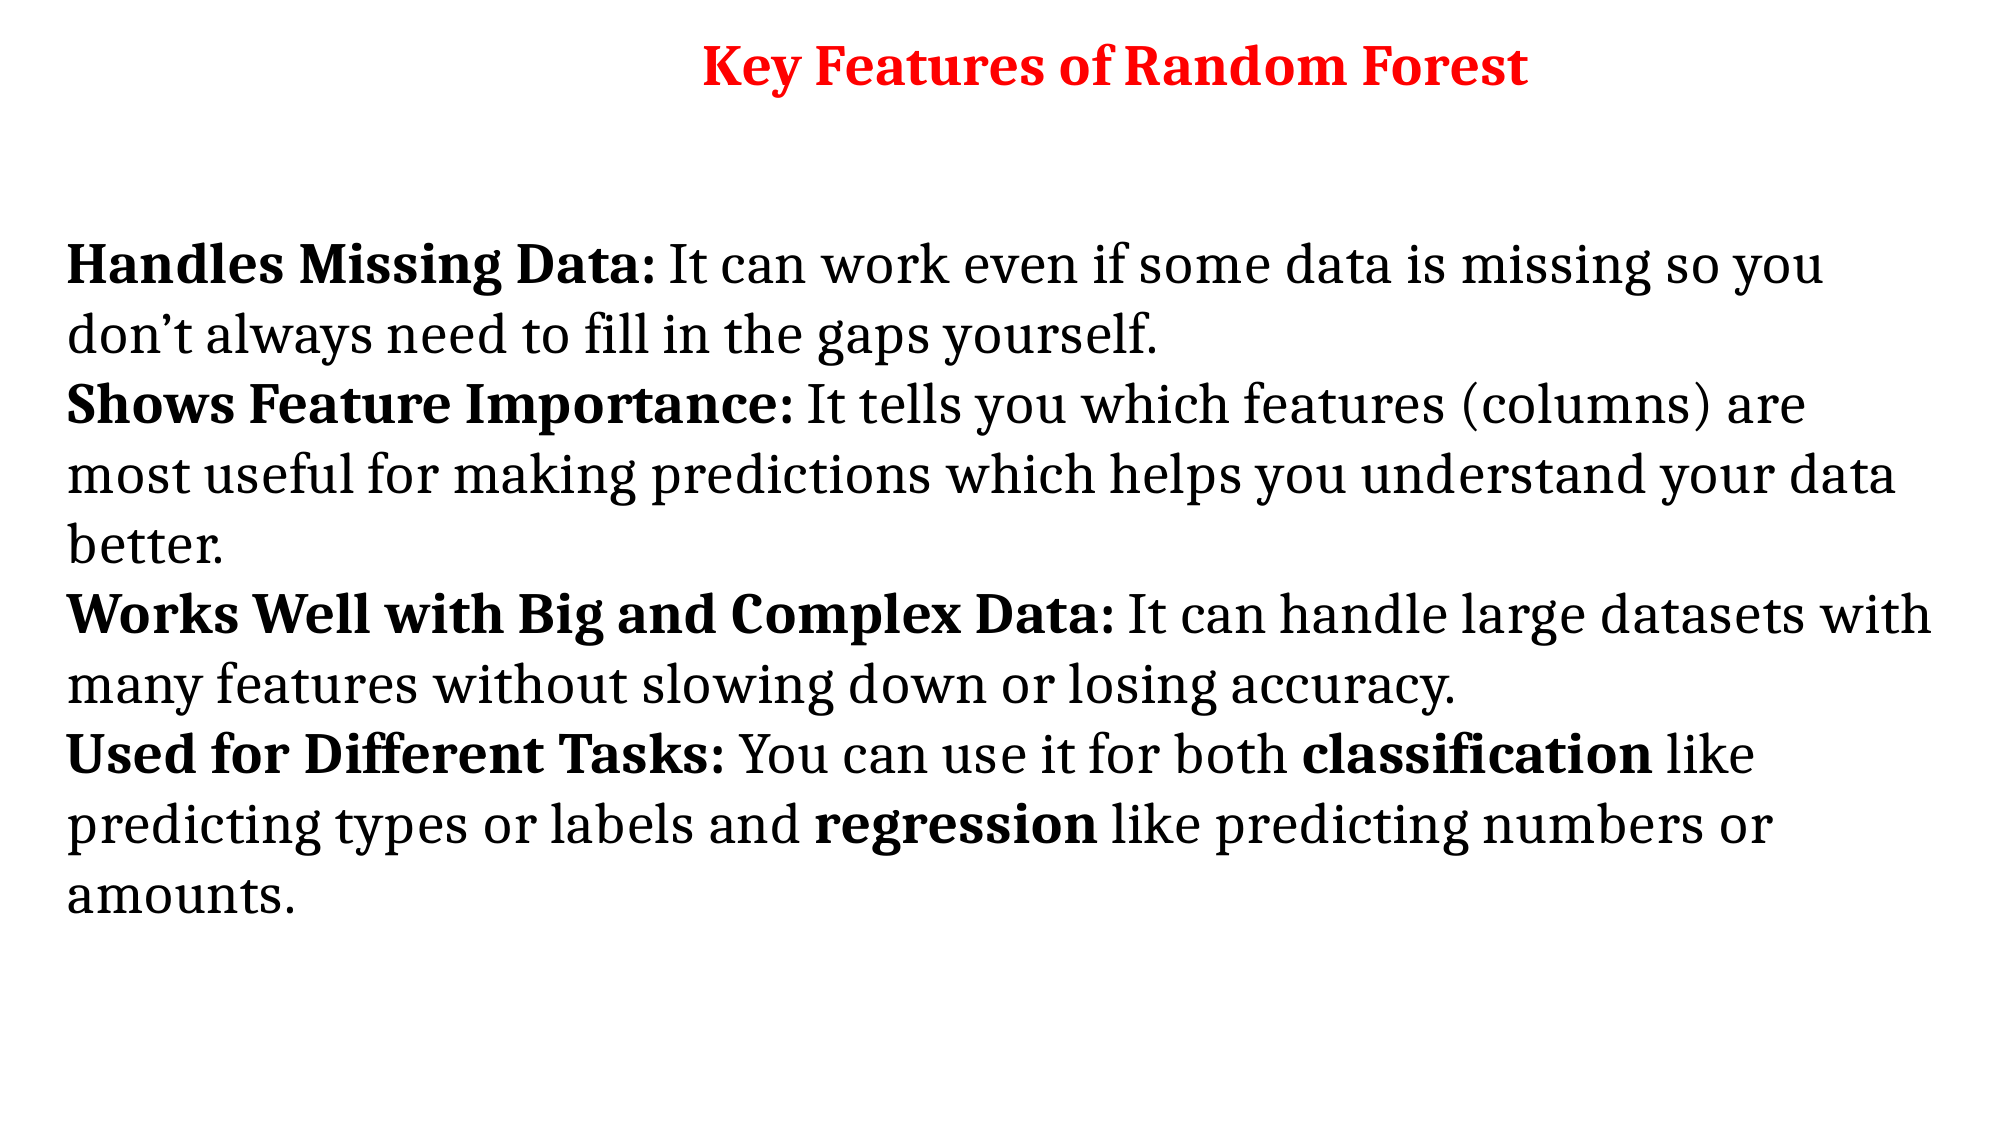

# Key Features of Random Forest
Handles Missing Data: It can work even if some data is missing so you don’t always need to fill in the gaps yourself.
Shows Feature Importance: It tells you which features (columns) are most useful for making predictions which helps you understand your data better.
Works Well with Big and Complex Data: It can handle large datasets with many features without slowing down or losing accuracy.
Used for Different Tasks: You can use it for both classification like predicting types or labels and regression like predicting numbers or amounts.